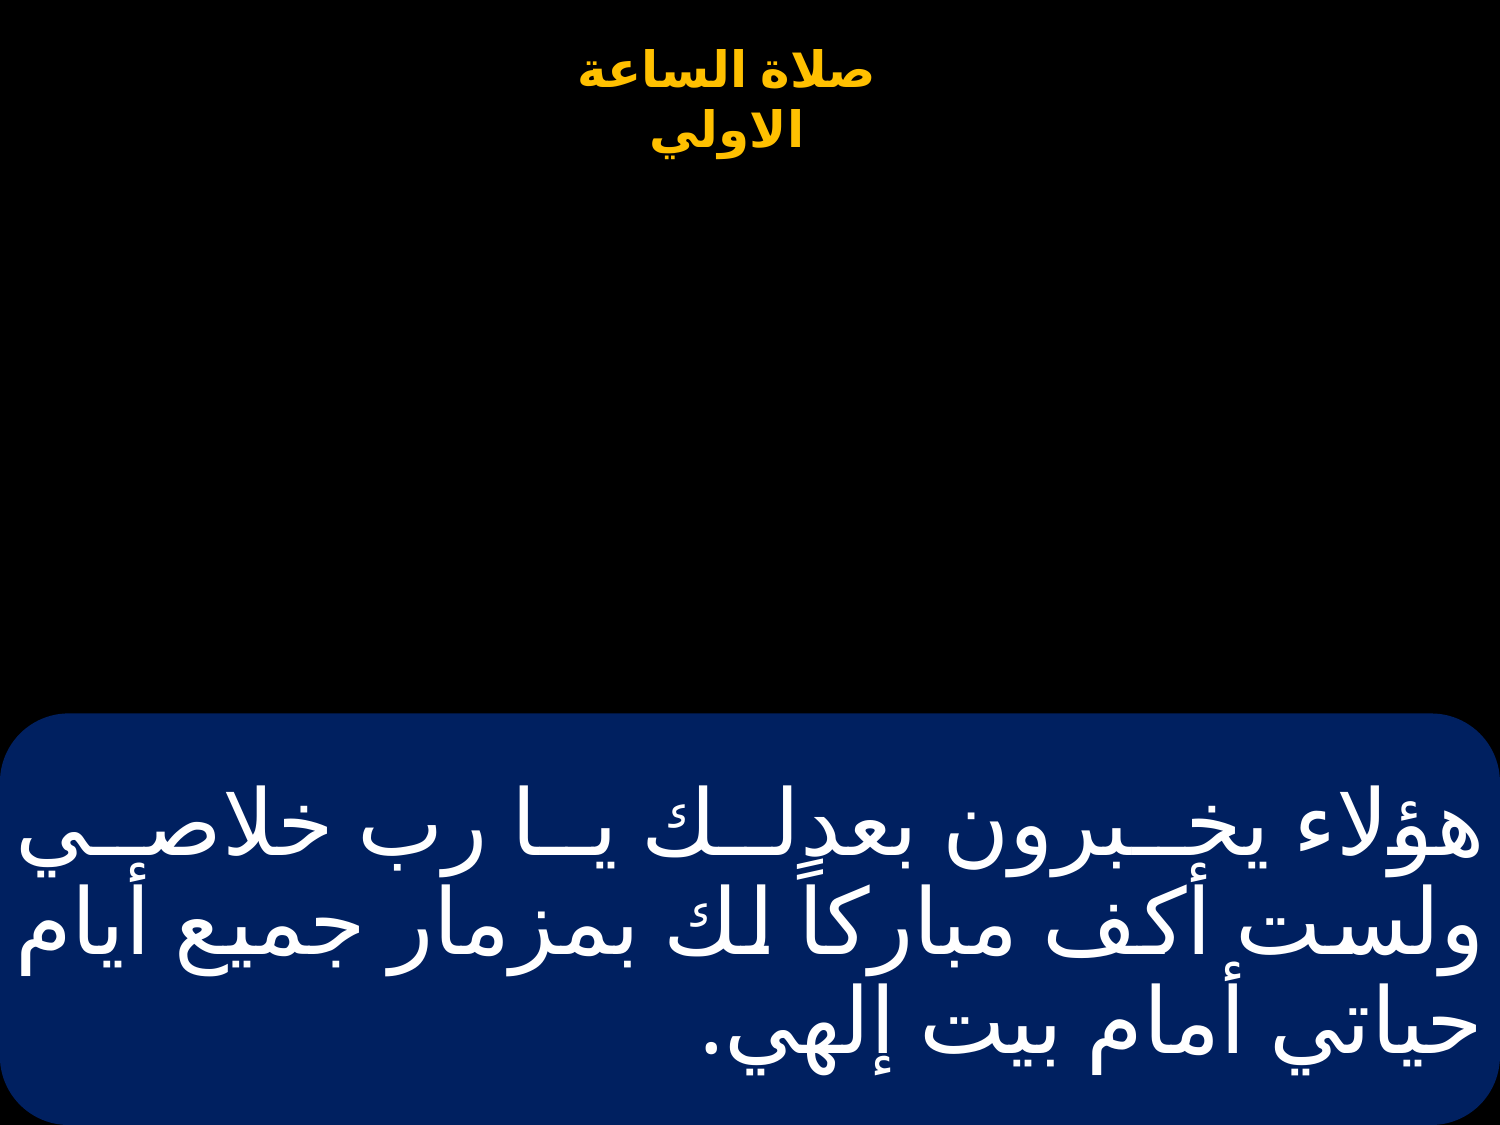

# هؤلاء يخبرون بعدلك يا رب خلاصي ولست أكف مباركاً لك بمزمار جميع أيام حياتي أمام بيت إلهي.